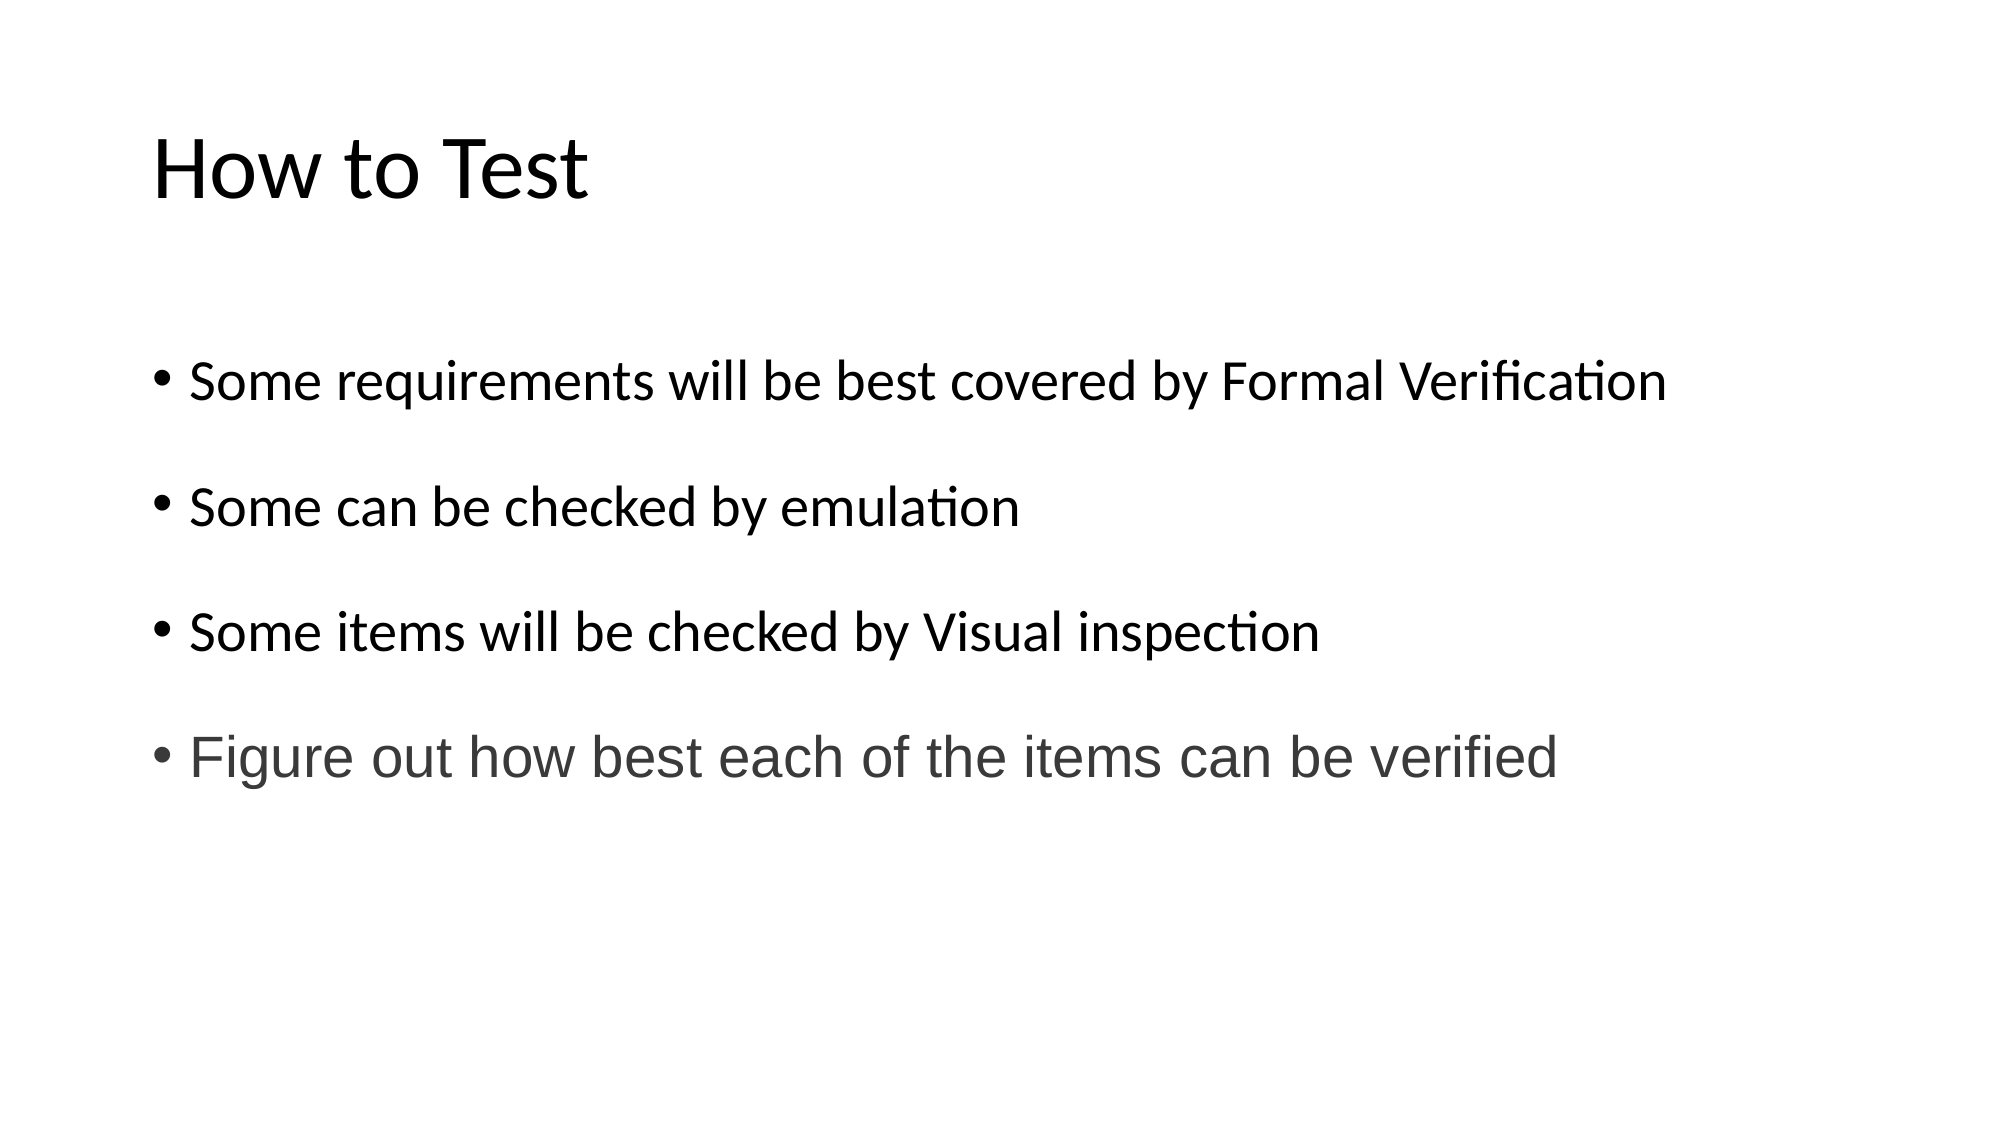

# How to Test
Some requirements will be best covered by Formal Verification
Some can be checked by emulation
Some items will be checked by Visual inspection
Figure out how best each of the items can be verified